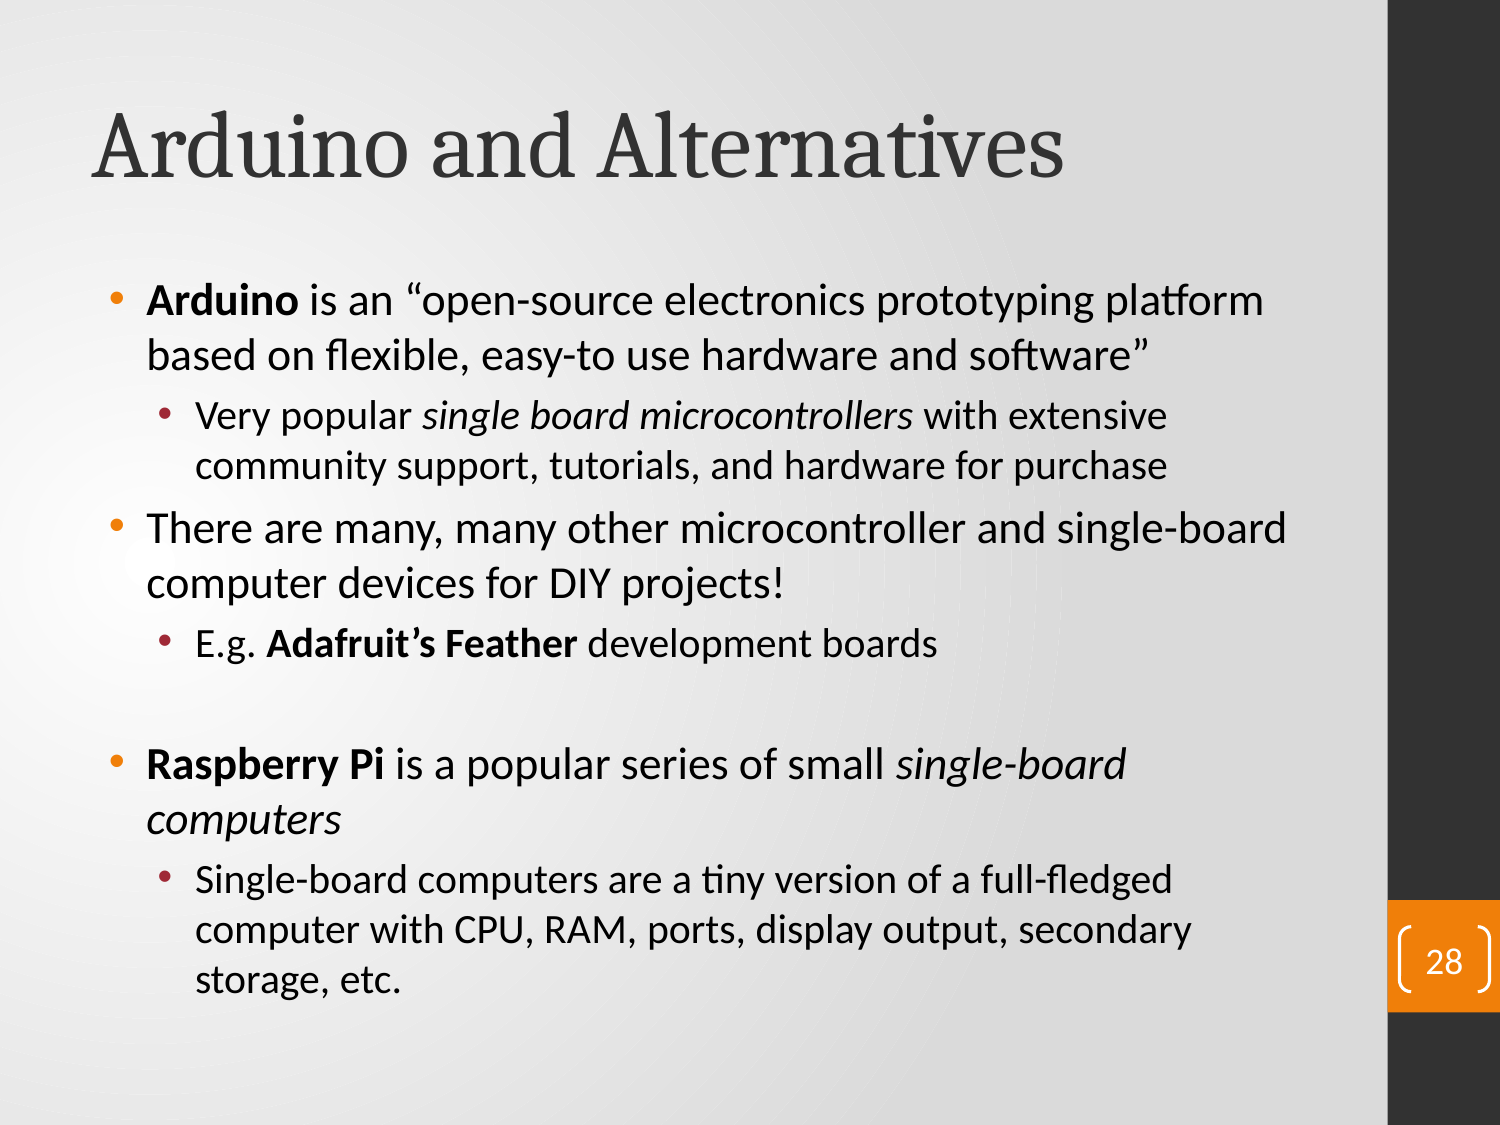

# Arduino and Alternatives
Arduino is an “open-source electronics prototyping platform based on flexible, easy-to use hardware and software”
Very popular single board microcontrollers with extensive community support, tutorials, and hardware for purchase
There are many, many other microcontroller and single-board computer devices for DIY projects!
E.g. Adafruit’s Feather development boards

Raspberry Pi is a popular series of small single-board computers
Single-board computers are a tiny version of a full-fledged computer with CPU, RAM, ports, display output, secondary storage, etc.
28